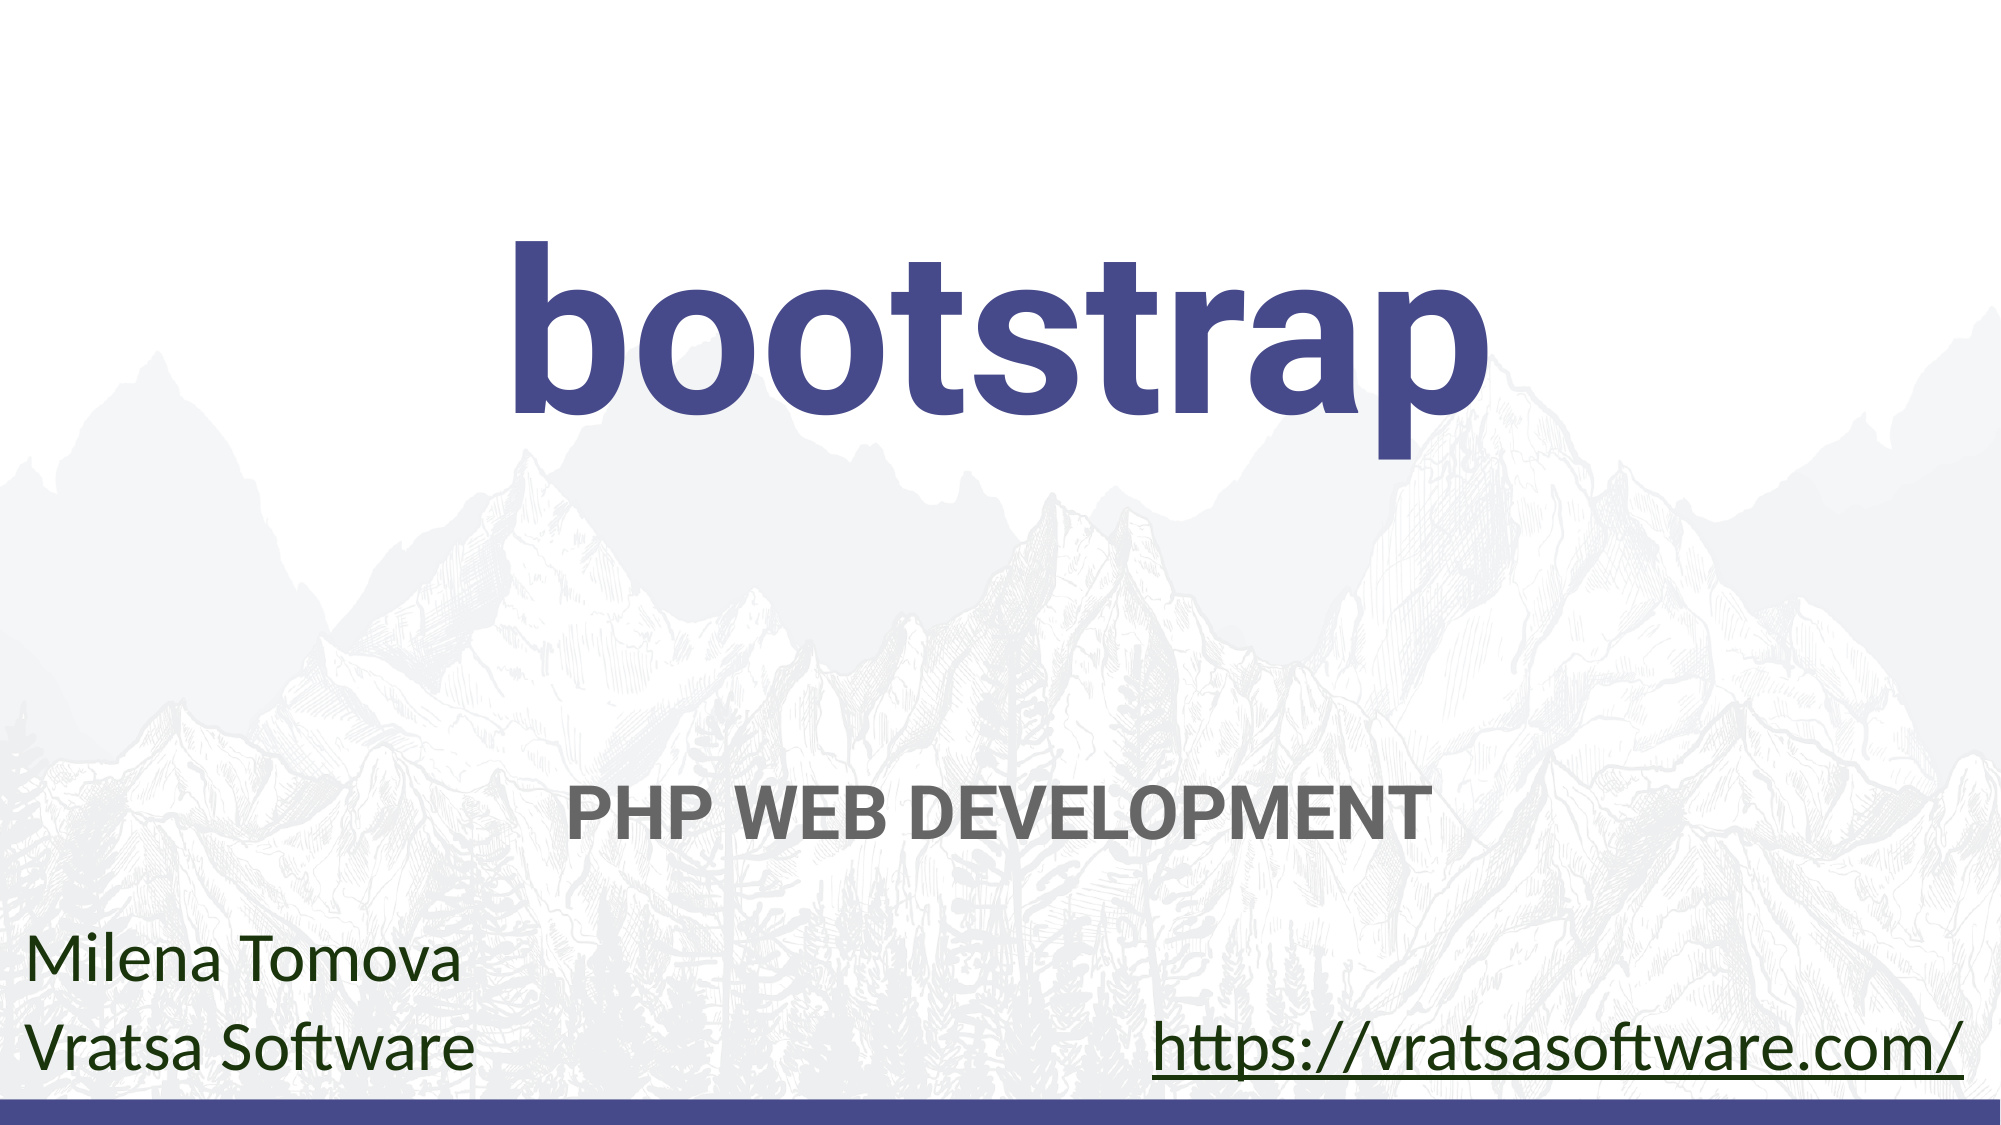

# bootstrap
PHP WEB DEVELOPMENT
Milena Tomova
Vratsa Software
https://vratsasoftware.com/